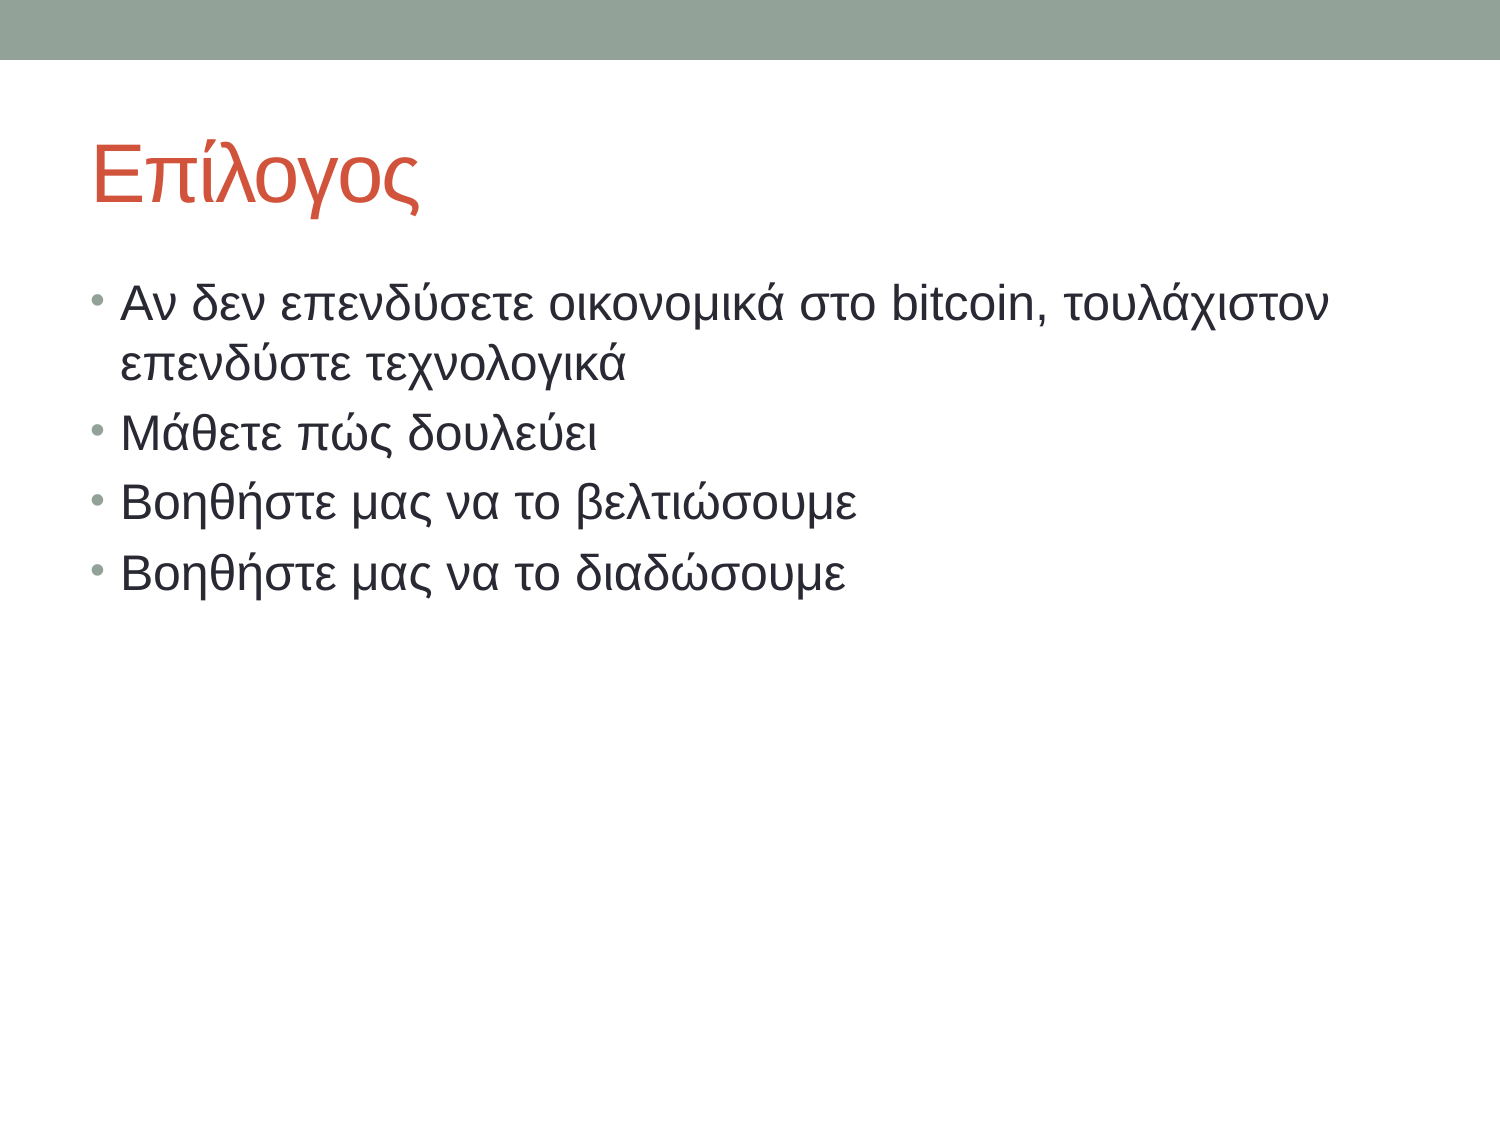

# Επίλογος
Αν δεν επενδύσετε οικονομικά στο bitcoin, τουλάχιστον επενδύστε τεχνολογικά
Μάθετε πώς δουλεύει
Βοηθήστε μας να το βελτιώσουμε
Βοηθήστε μας να το διαδώσουμε